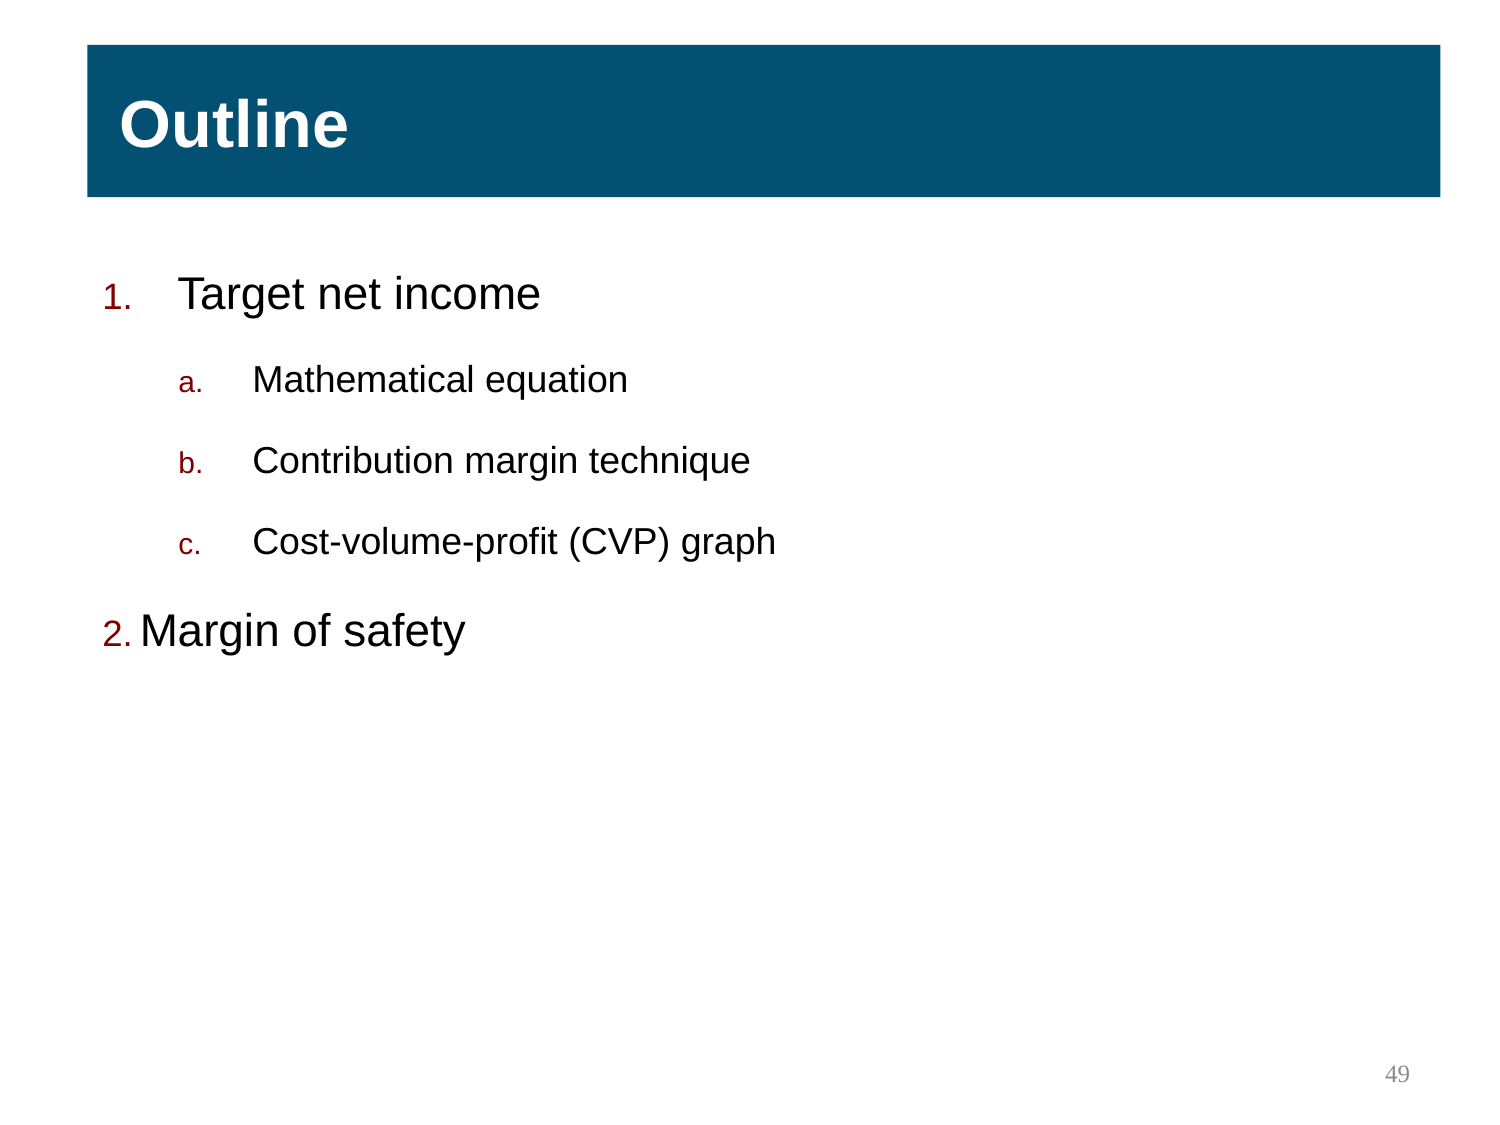

Outline
Target net income
Mathematical equation
Contribution margin technique
Cost-volume-profit (CVP) graph
Margin of safety
49